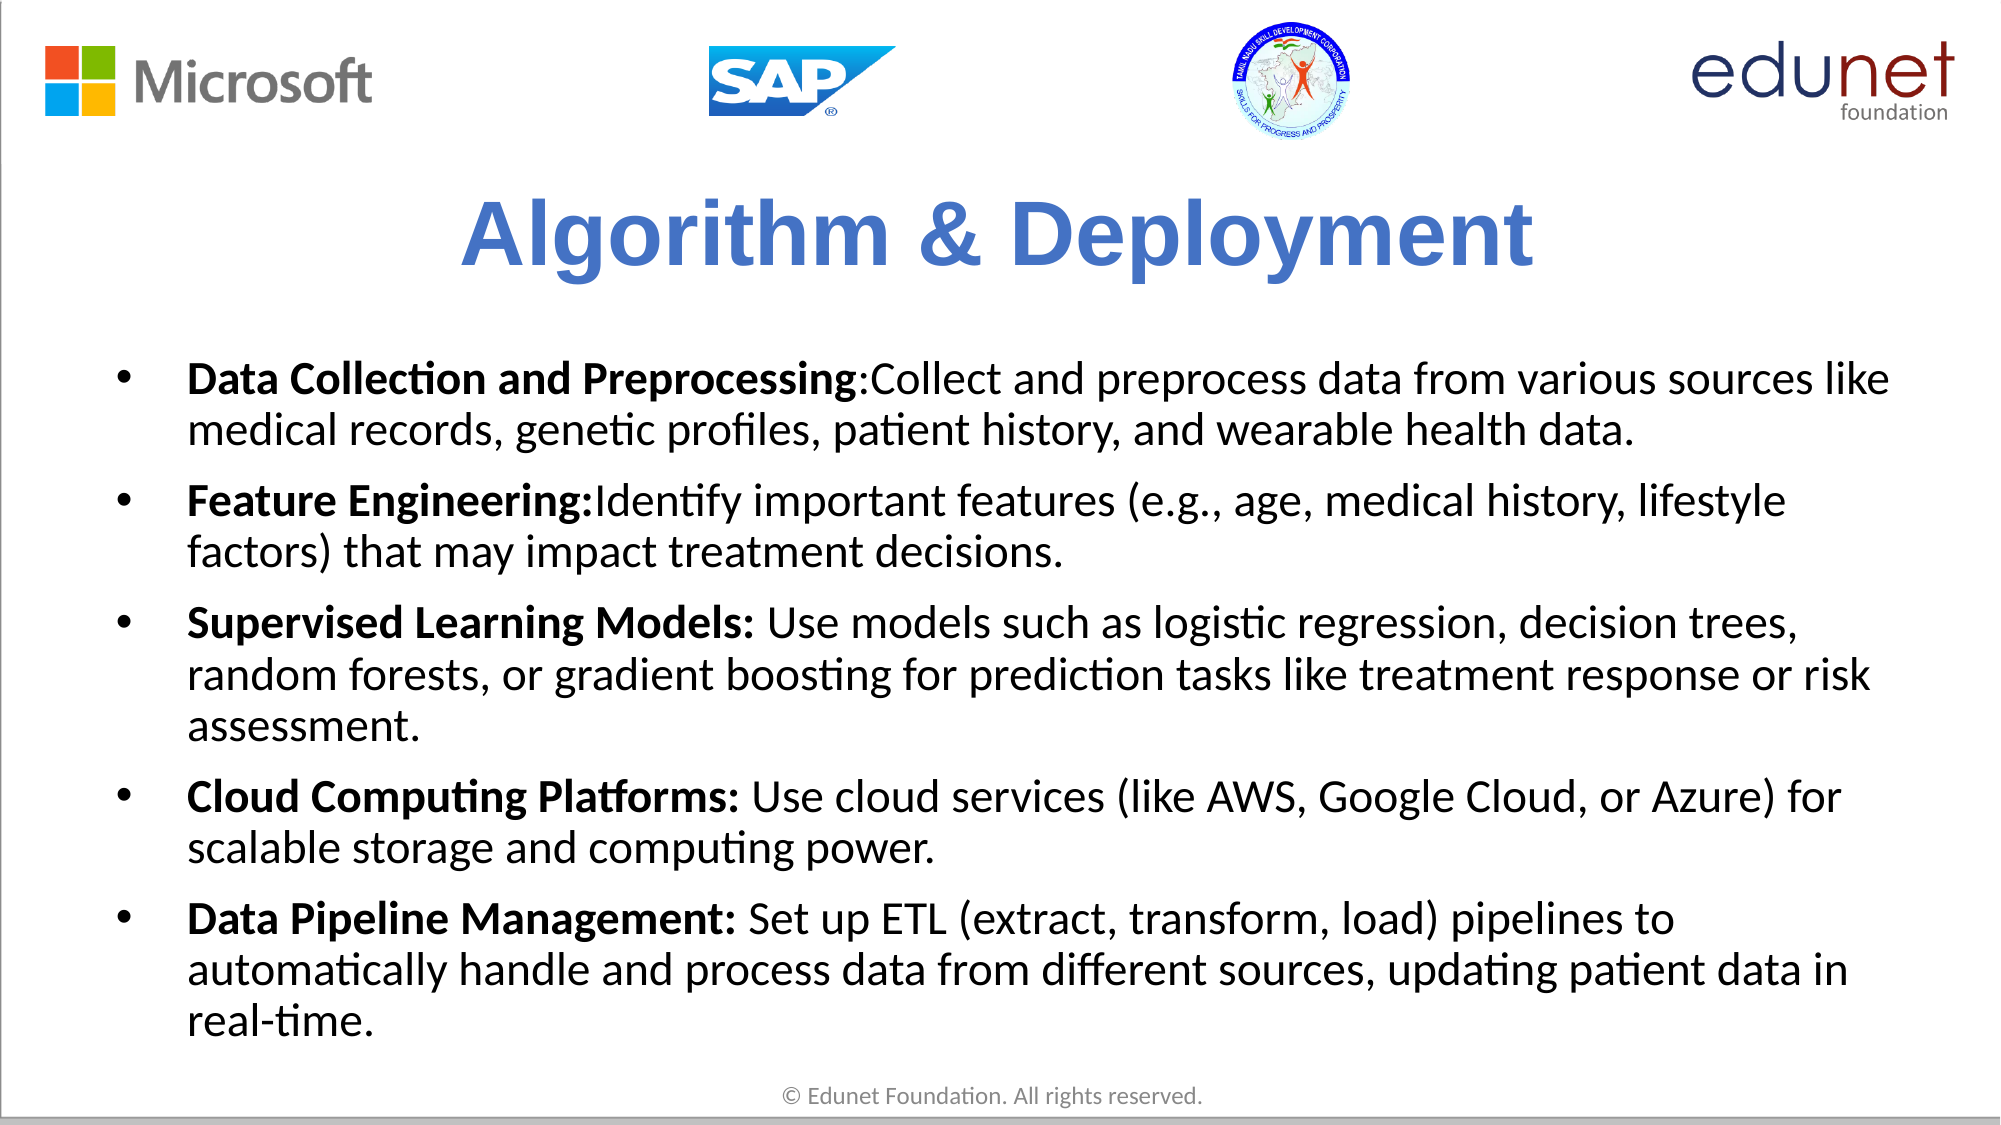

# Algorithm & Deployment
Data Collection and Preprocessing:Collect and preprocess data from various sources like medical records, genetic profiles, patient history, and wearable health data.
Feature Engineering:Identify important features (e.g., age, medical history, lifestyle factors) that may impact treatment decisions.
Supervised Learning Models: Use models such as logistic regression, decision trees, random forests, or gradient boosting for prediction tasks like treatment response or risk assessment.
Cloud Computing Platforms: Use cloud services (like AWS, Google Cloud, or Azure) for scalable storage and computing power.
Data Pipeline Management: Set up ETL (extract, transform, load) pipelines to automatically handle and process data from different sources, updating patient data in real-time.
© Edunet Foundation. All rights reserved.